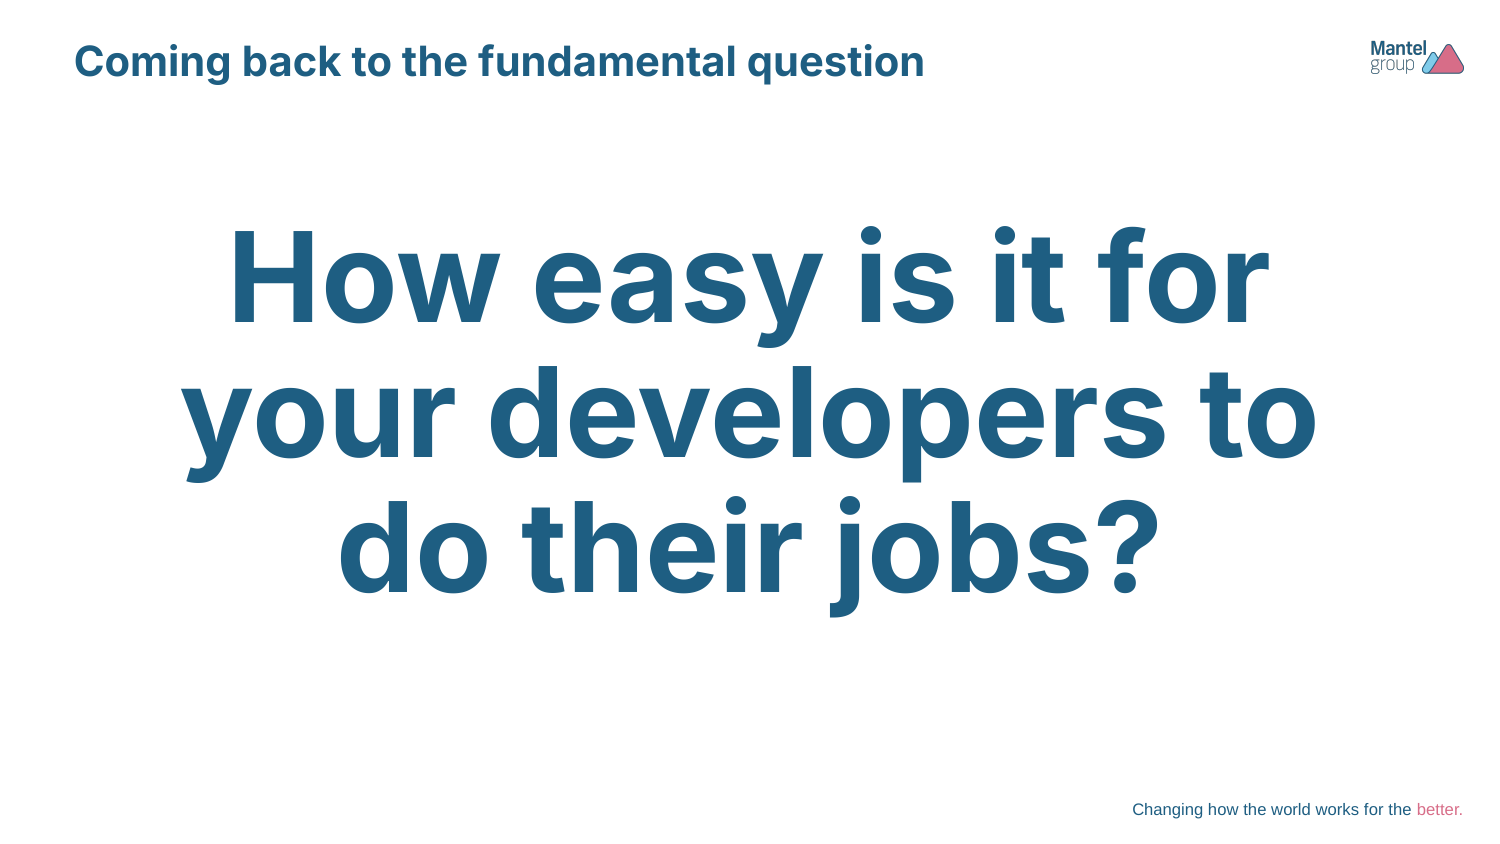

# Coming back to the fundamental question

How easy is it for your developers to do their jobs?